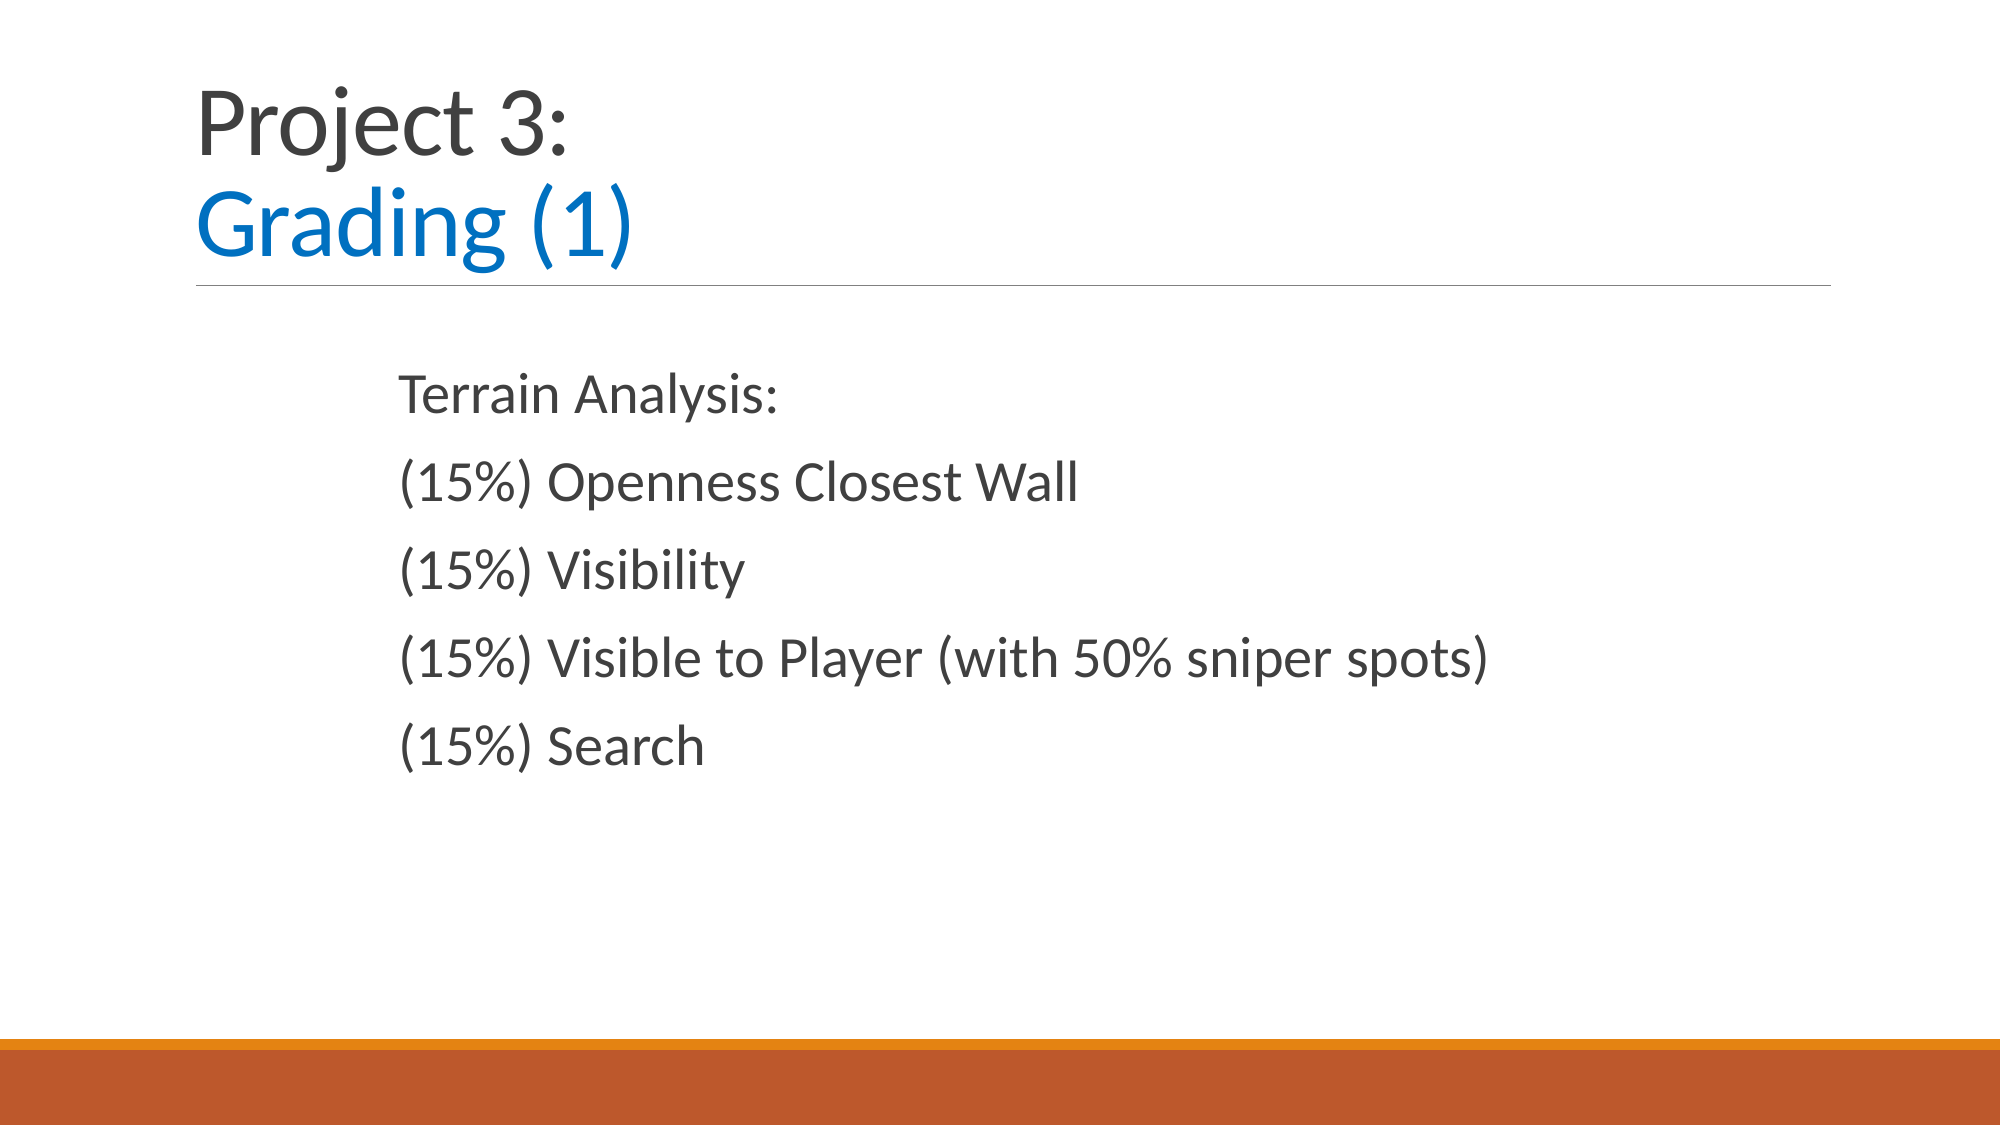

# Project 3: Grading (1)
Terrain Analysis:
(15%) Openness Closest Wall
(15%) Visibility
(15%) Visible to Player (with 50% sniper spots)
(15%) Search